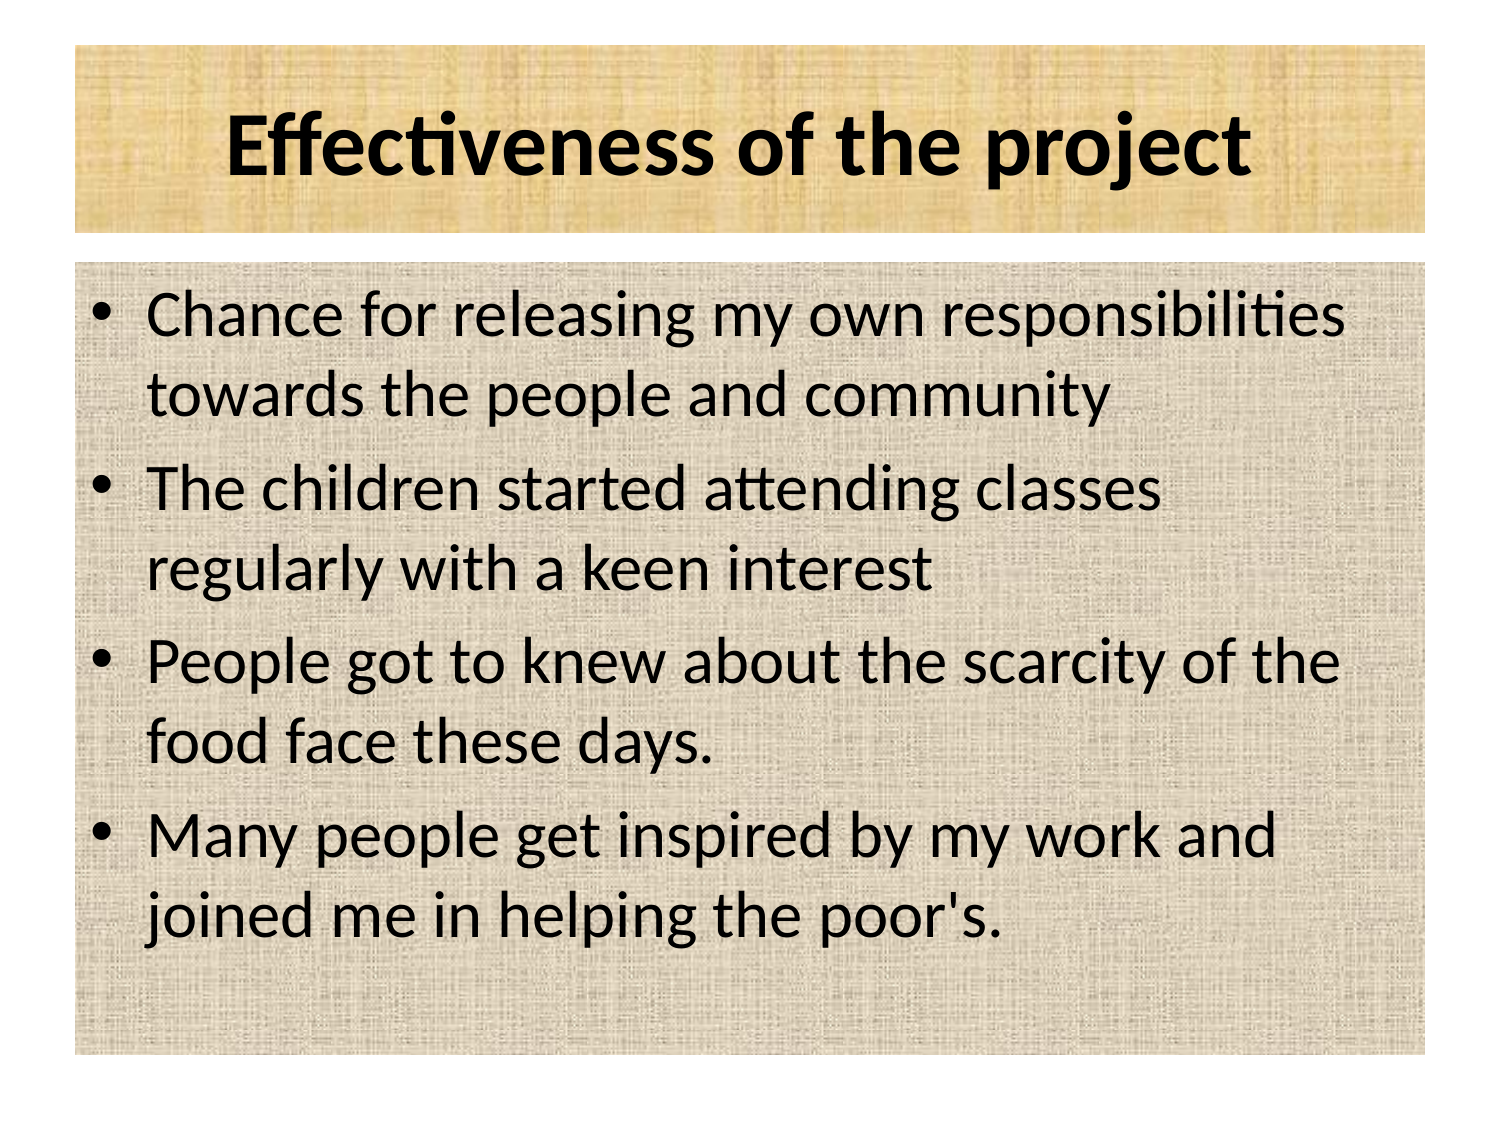

# Effectiveness of the project
Chance for releasing my own responsibilities towards the people and community
The children started attending classes regularly with a keen interest
People got to knew about the scarcity of the food face these days.
Many people get inspired by my work and joined me in helping the poor's.